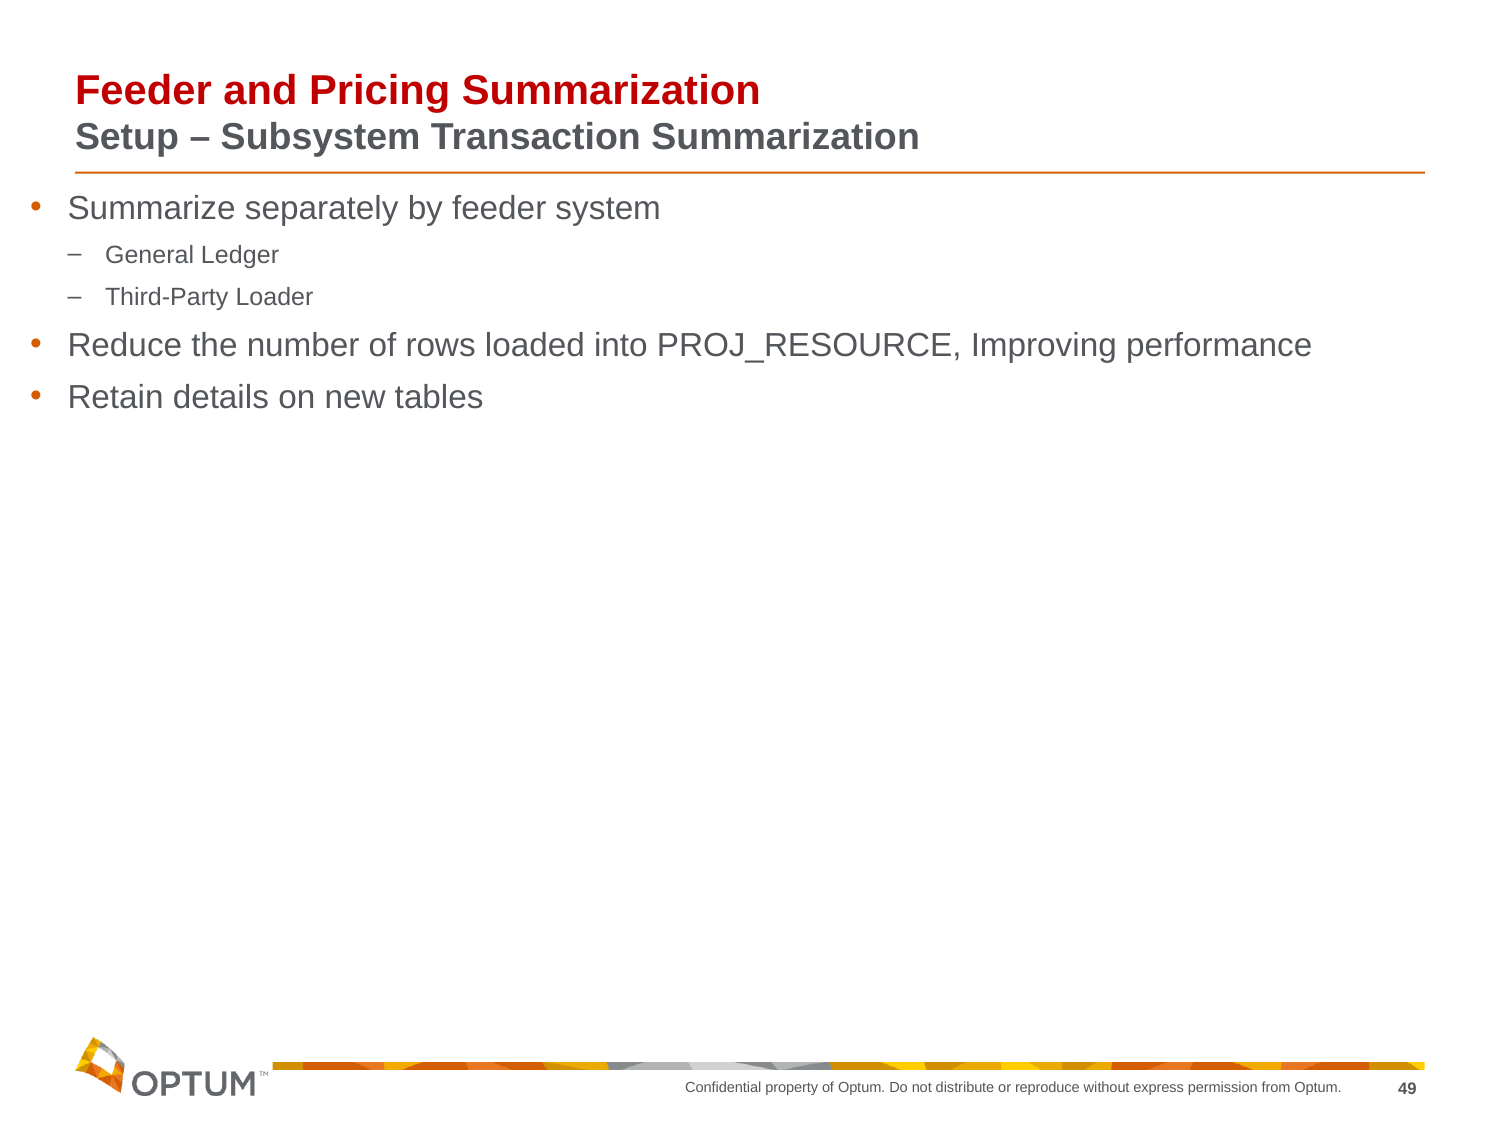

# Feeder and Pricing Summarization Setup – Subsystem Transaction Summarization
Summarize separately by feeder system
General Ledger
Third-Party Loader
Reduce the number of rows loaded into PROJ_RESOURCE, Improving performance
Retain details on new tables